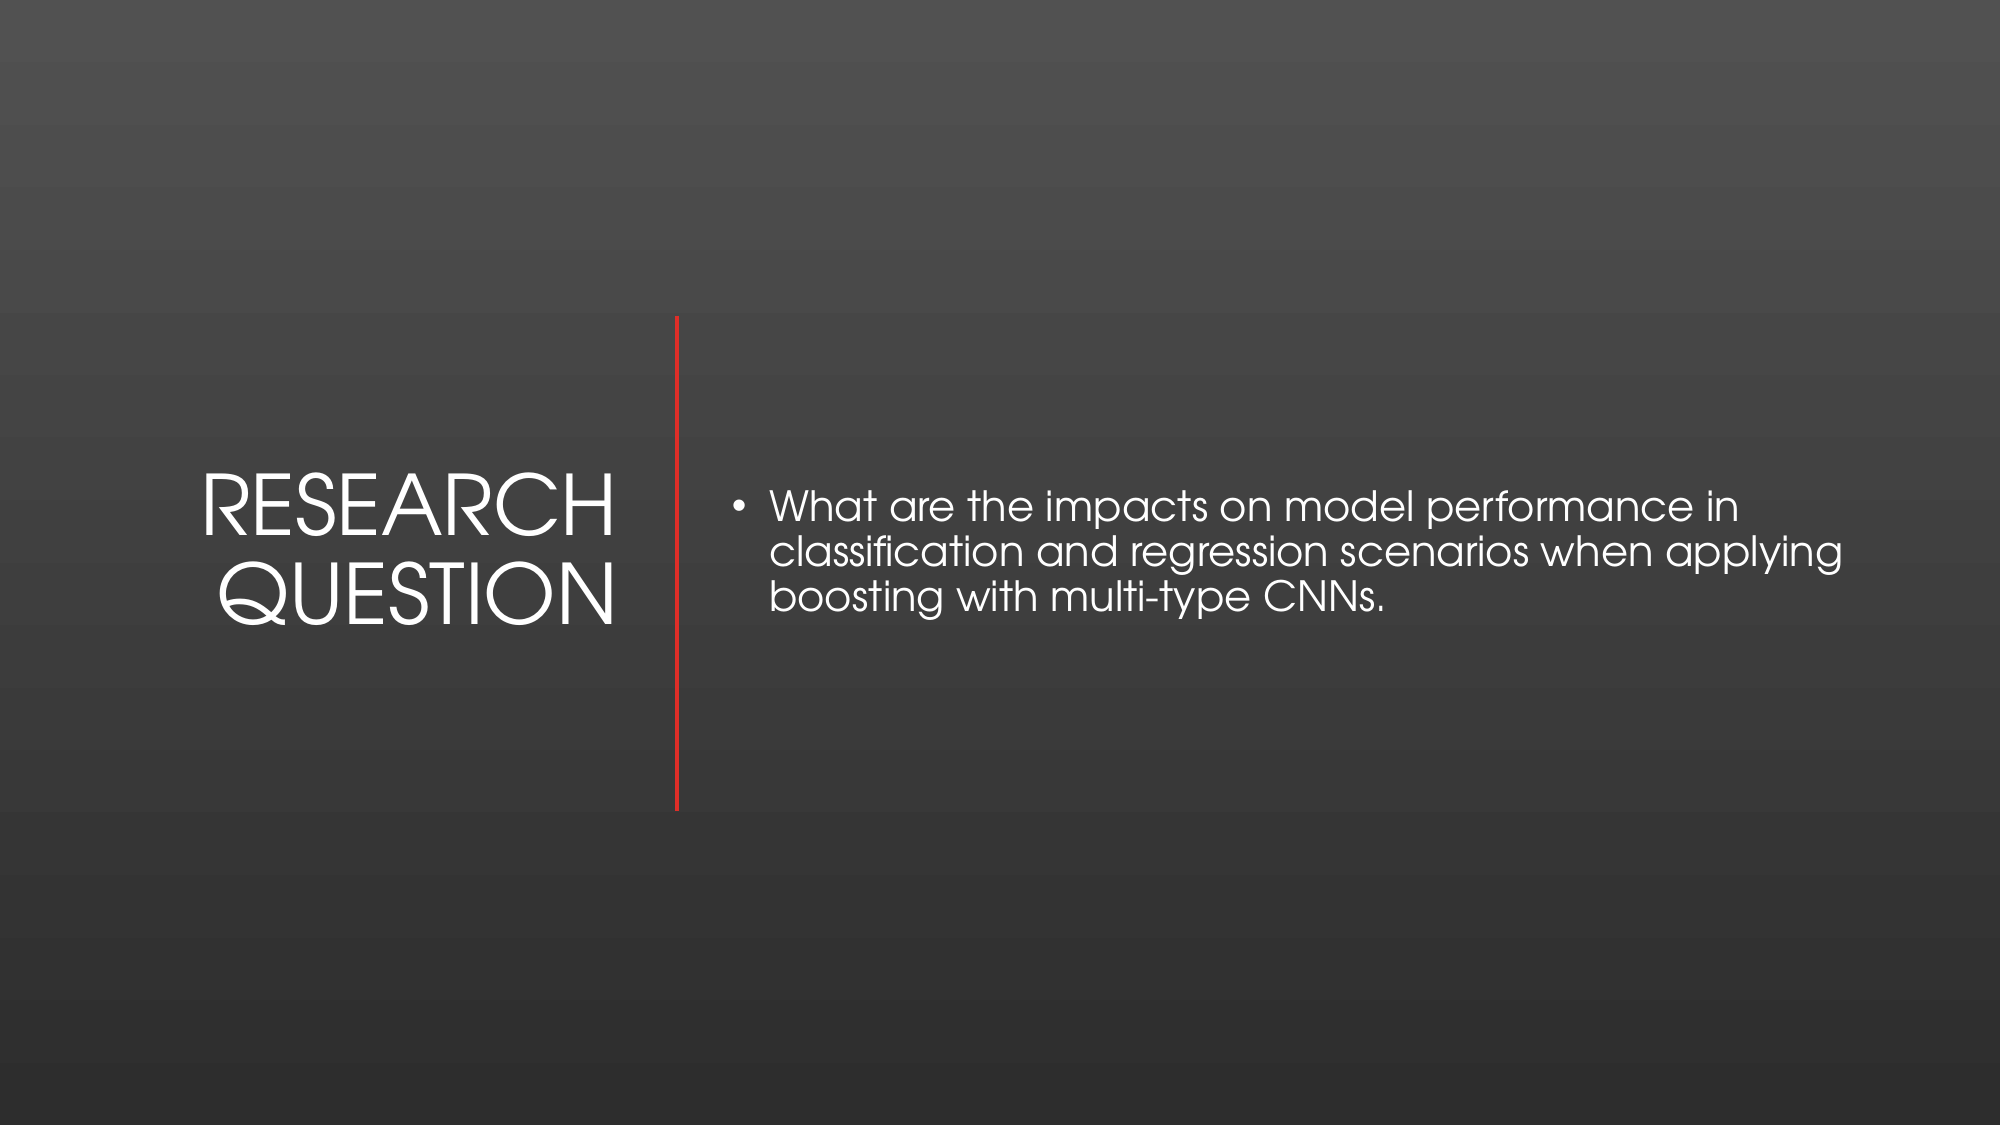

# Research Question
What are the impacts on model performance in classification and regression scenarios when applying boosting with multi-type CNNs.